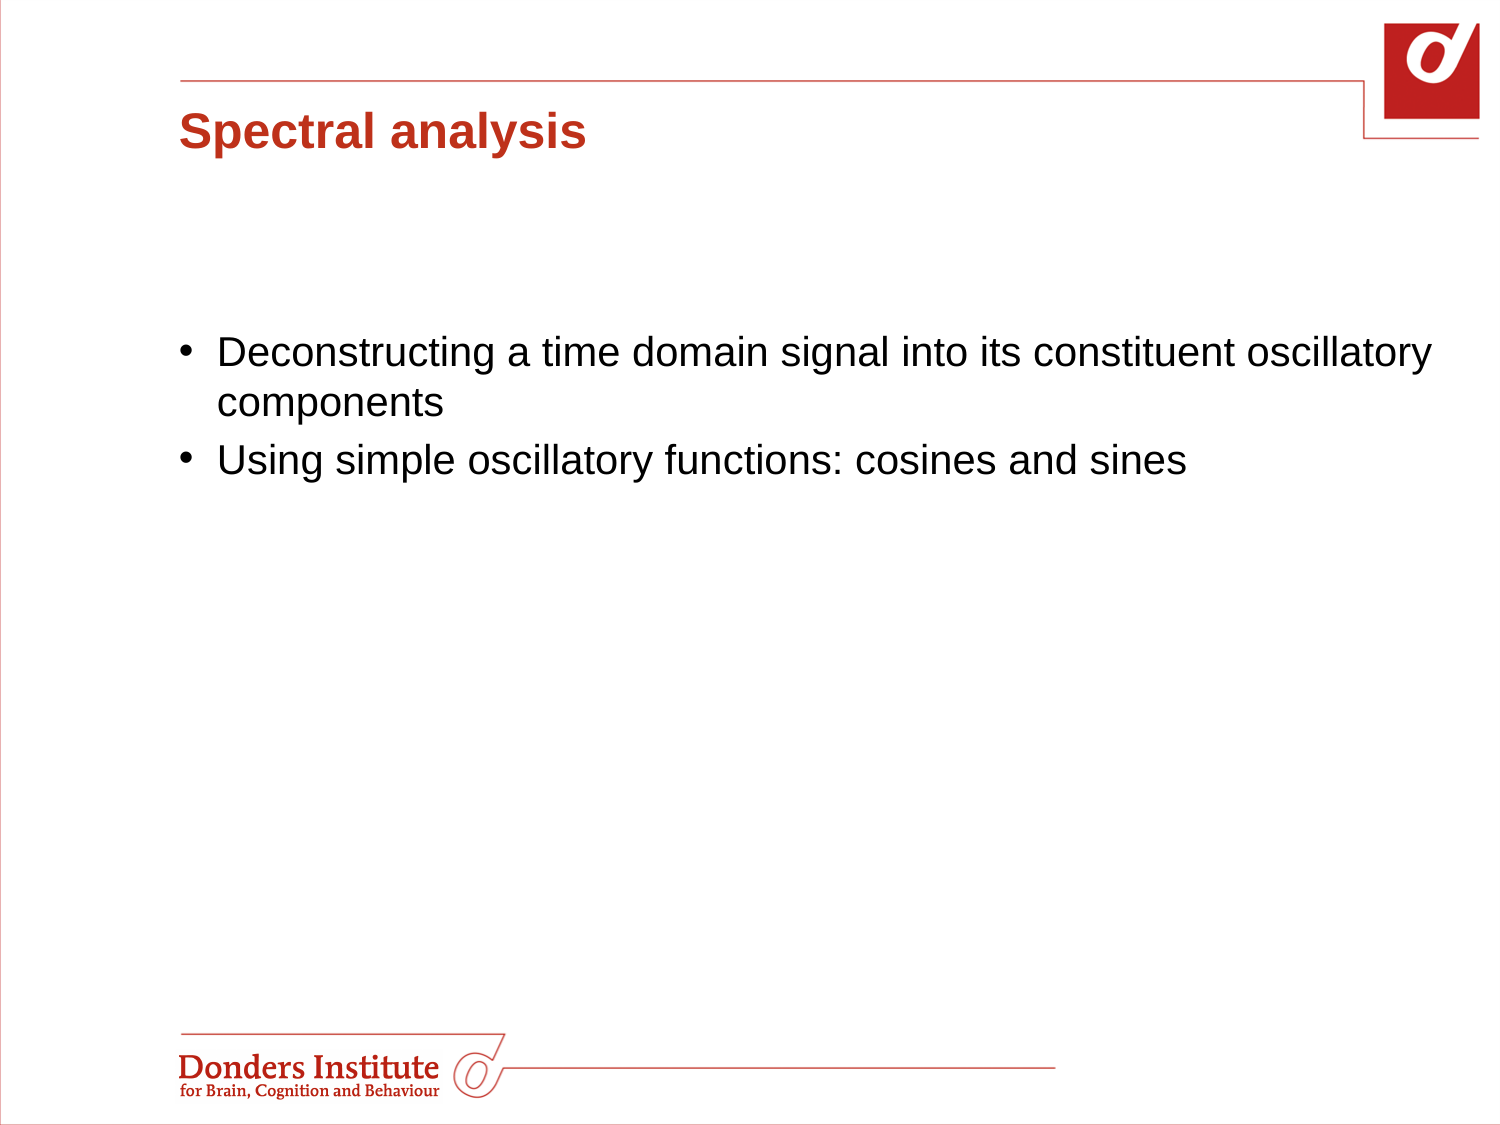

# Spectral analysis
Deconstructing a time domain signal into its constituent oscillatory components
Using simple oscillatory functions: cosines and sines